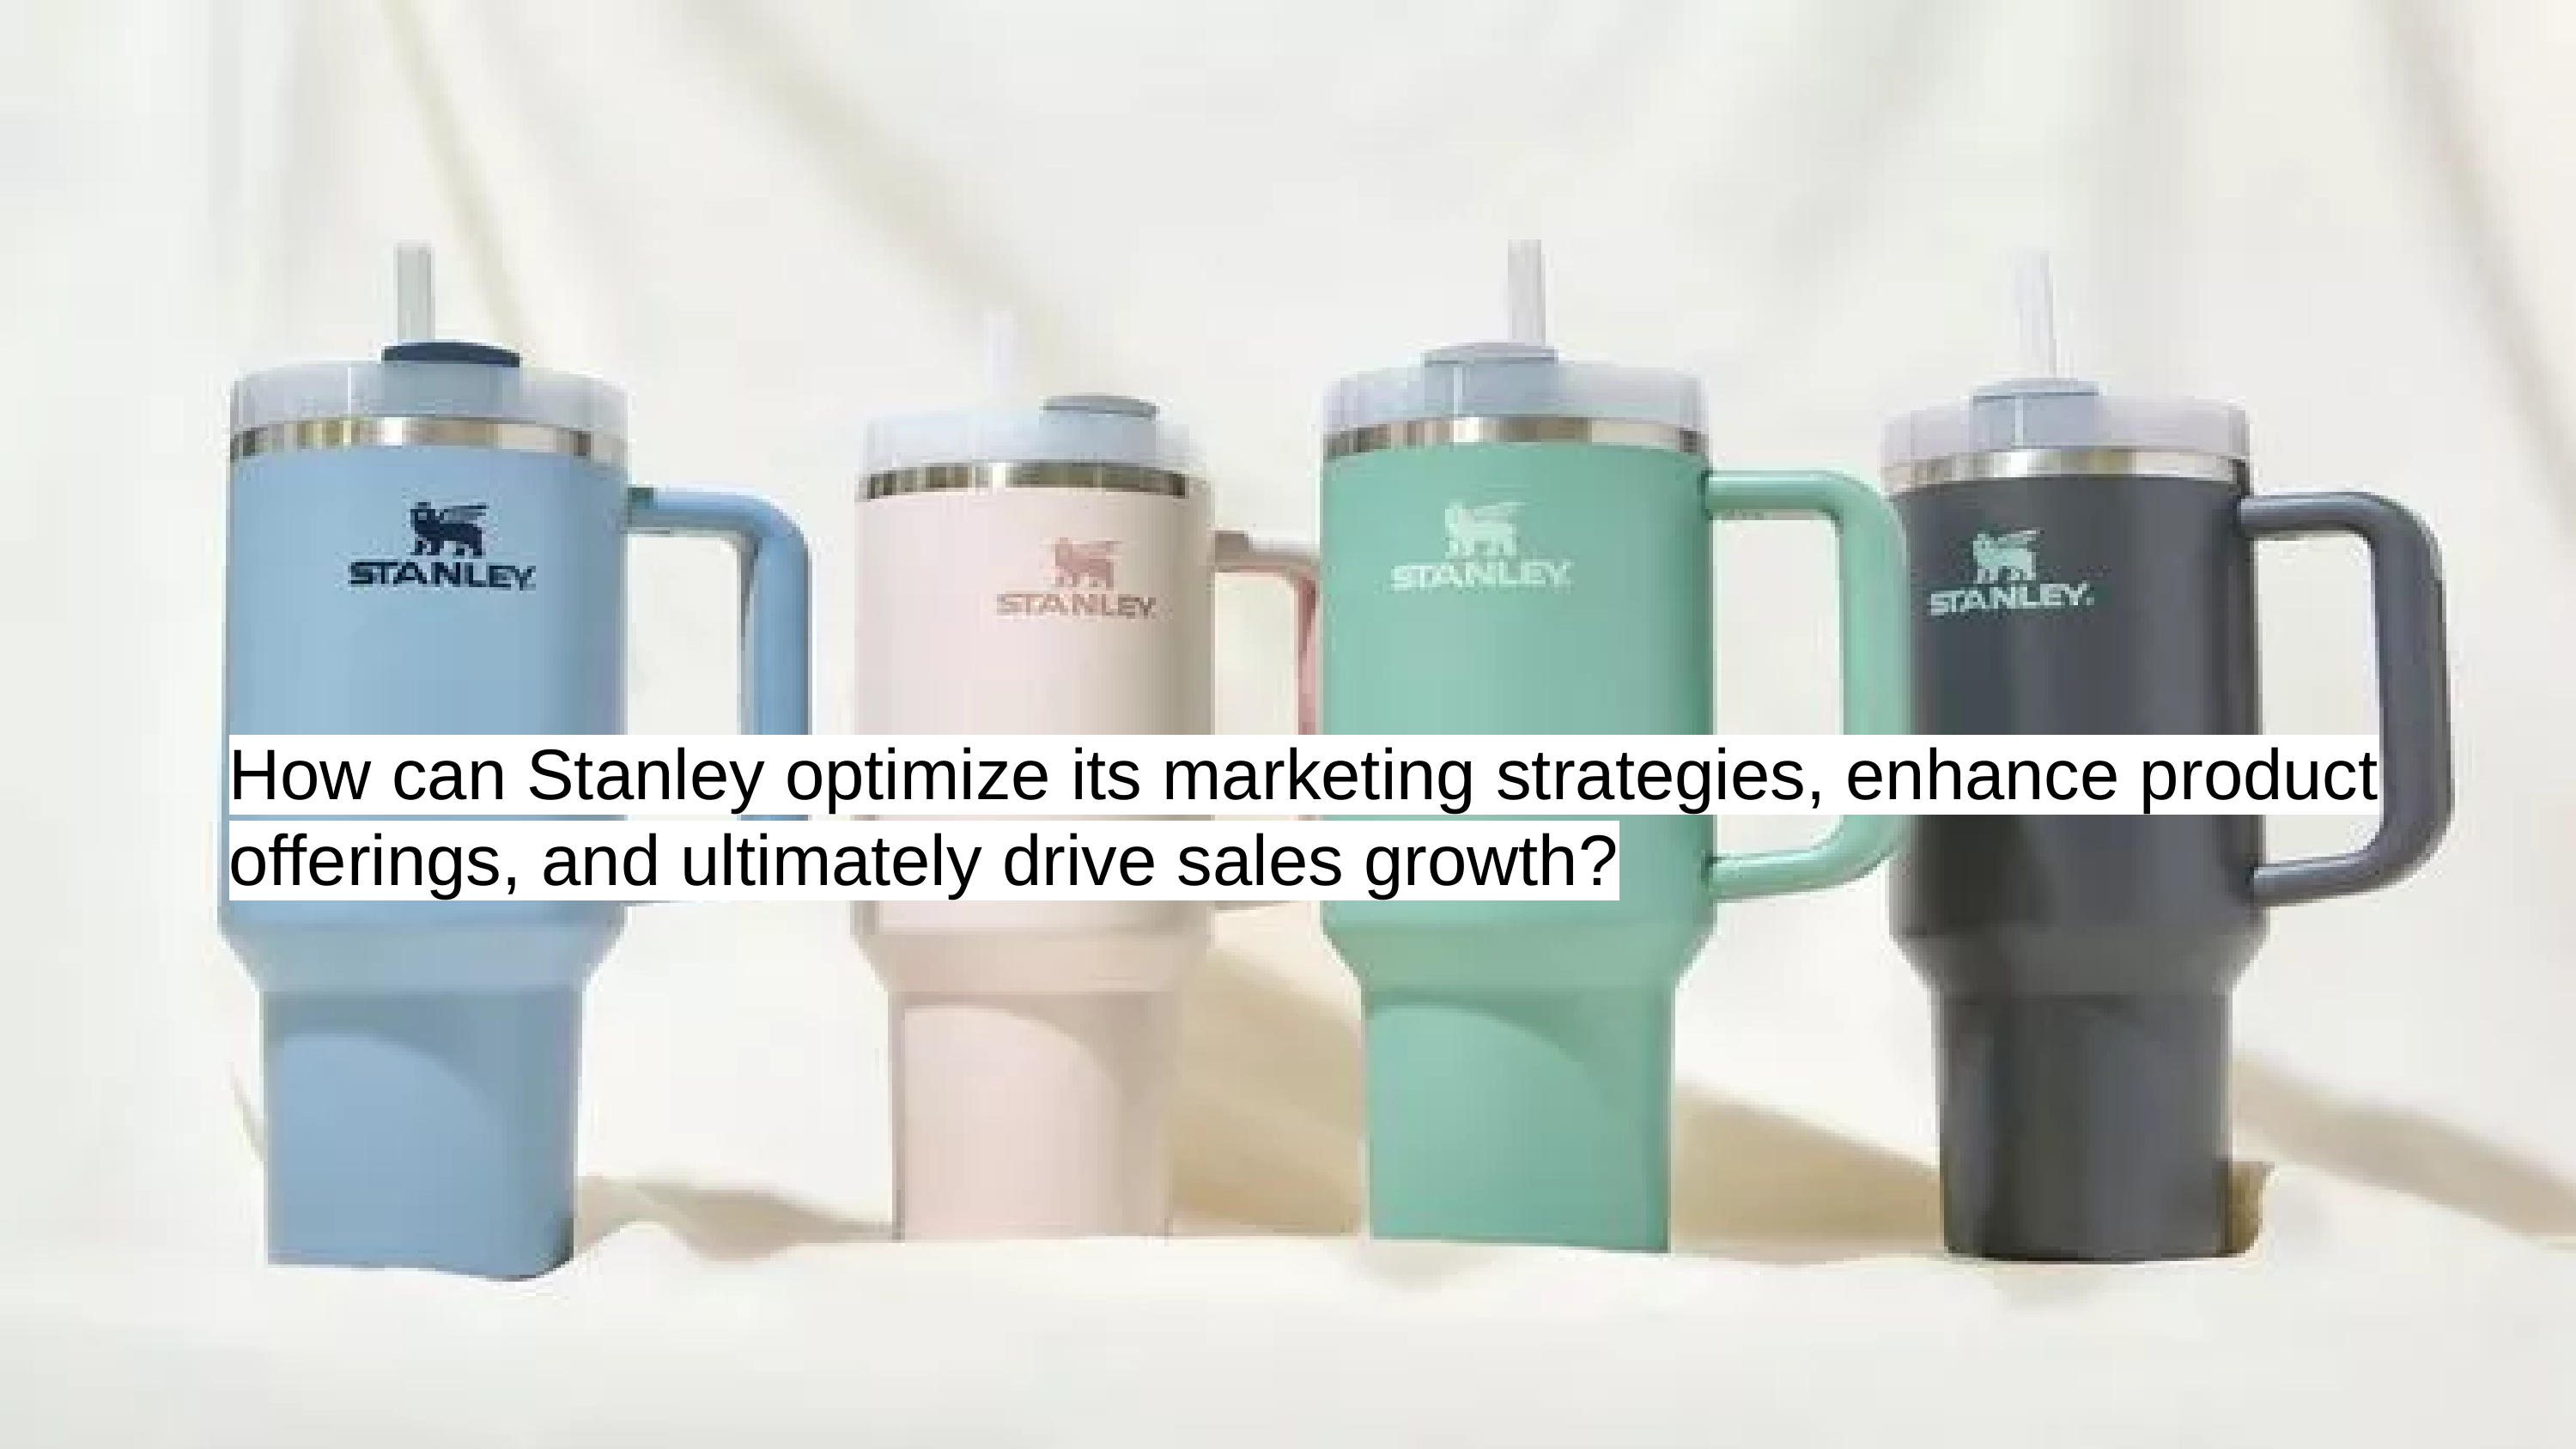

How can Stanley optimize its marketing strategies, enhance product offerings, and ultimately drive sales growth?